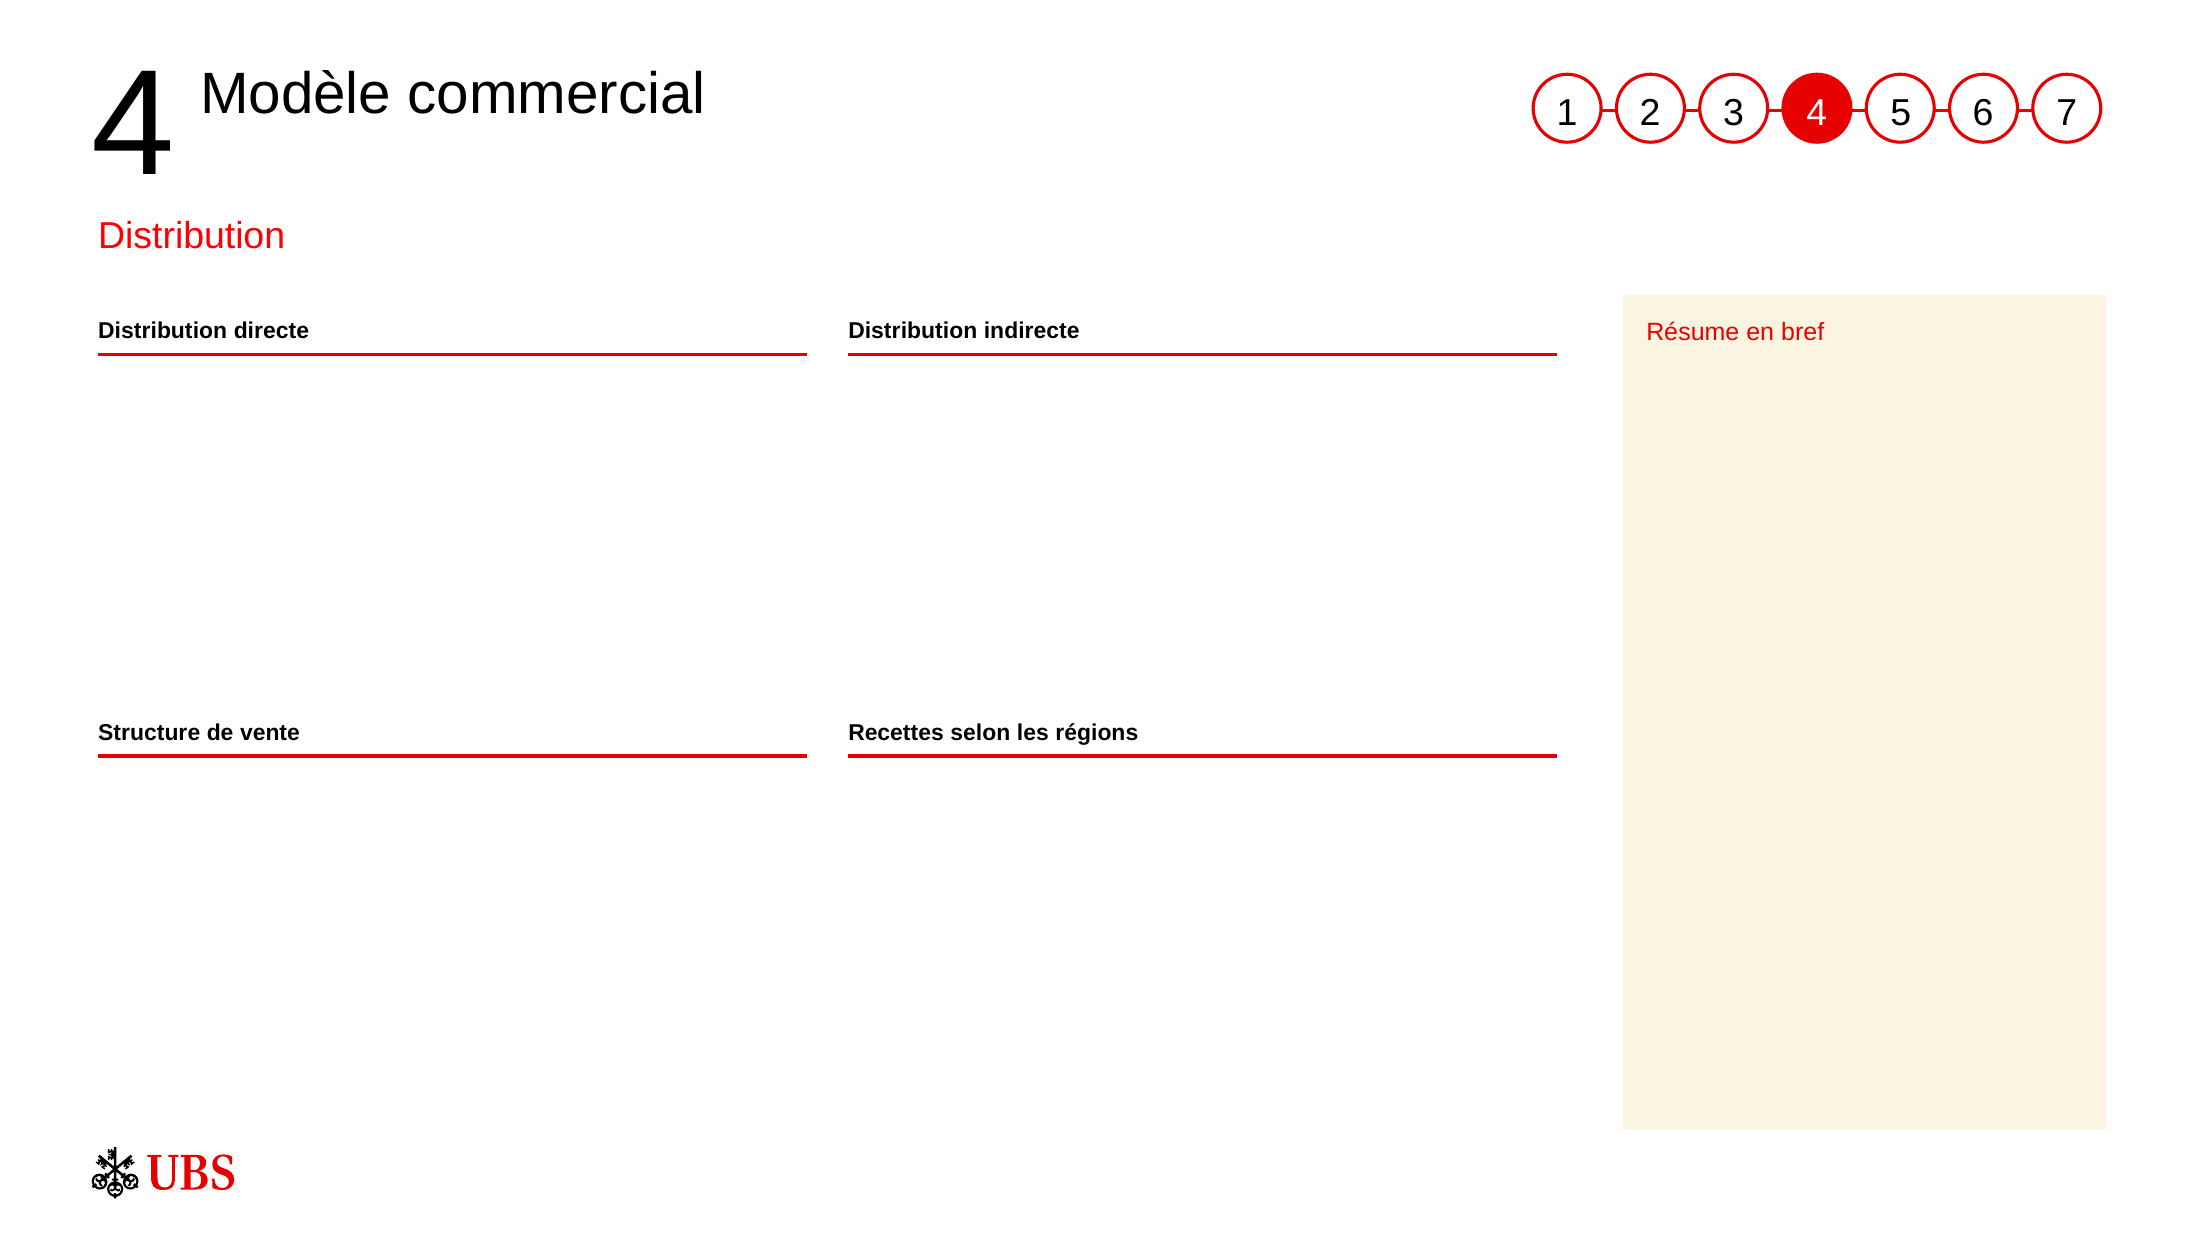

# Modèle commercial
Distribution
Résume en bref
Distribution directe
Distribution indirecte

Structure de vente
Recettes selon les régions